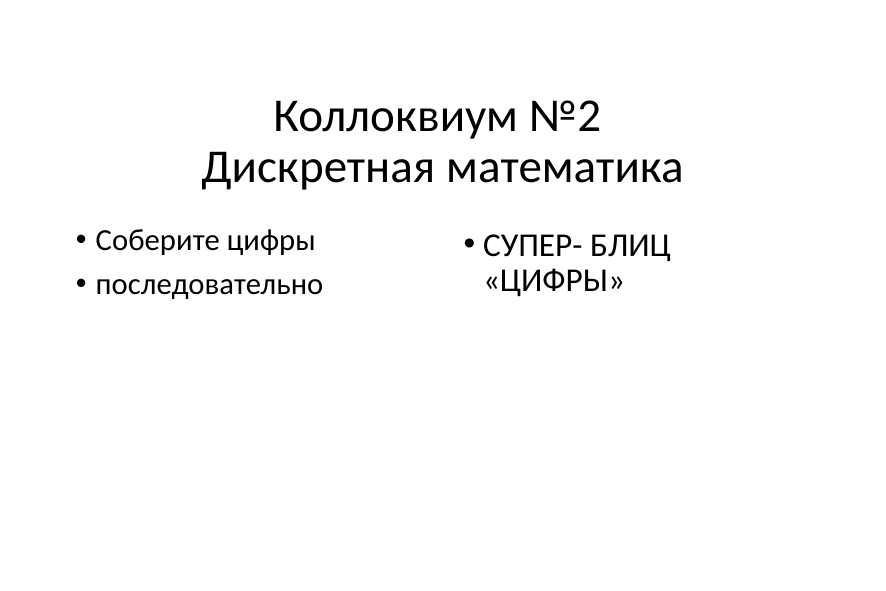

# Коллоквиум №2 Дискретная математика

СУПЕР- БЛИЦ «ЦИФРЫ»

Соберите цифры
последовательно